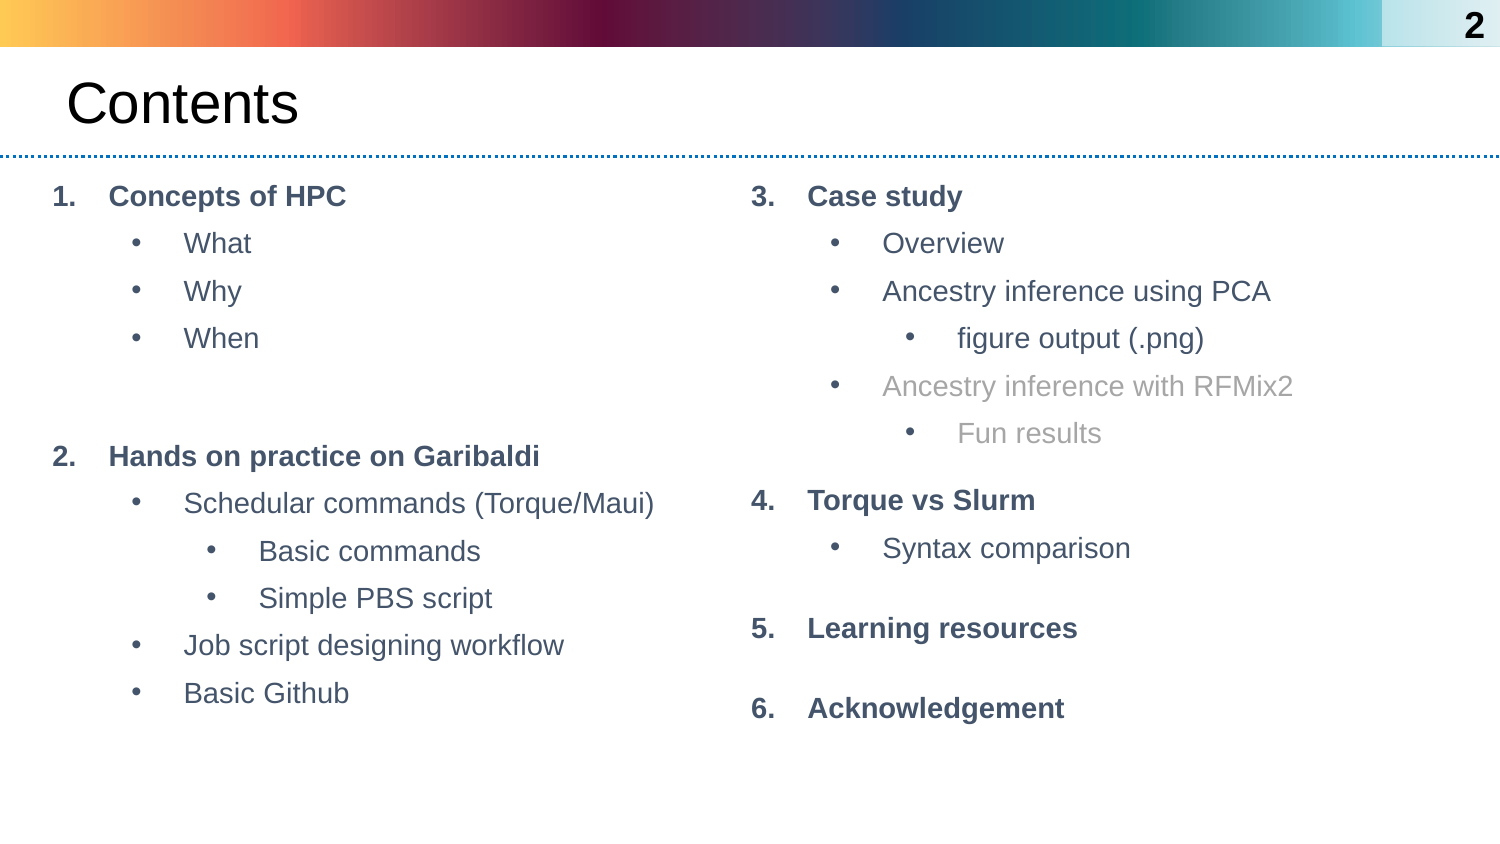

2
# Contents
Concepts of HPC
What
Why
When

Hands on practice on Garibaldi
Schedular commands (Torque/Maui)
Basic commands
Simple PBS script
Job script designing workflow
Basic Github
Case study
Overview
Ancestry inference using PCA
figure output (.png)
Ancestry inference with RFMix2
Fun results

Torque vs Slurm
Syntax comparison

Learning resources

Acknowledgement